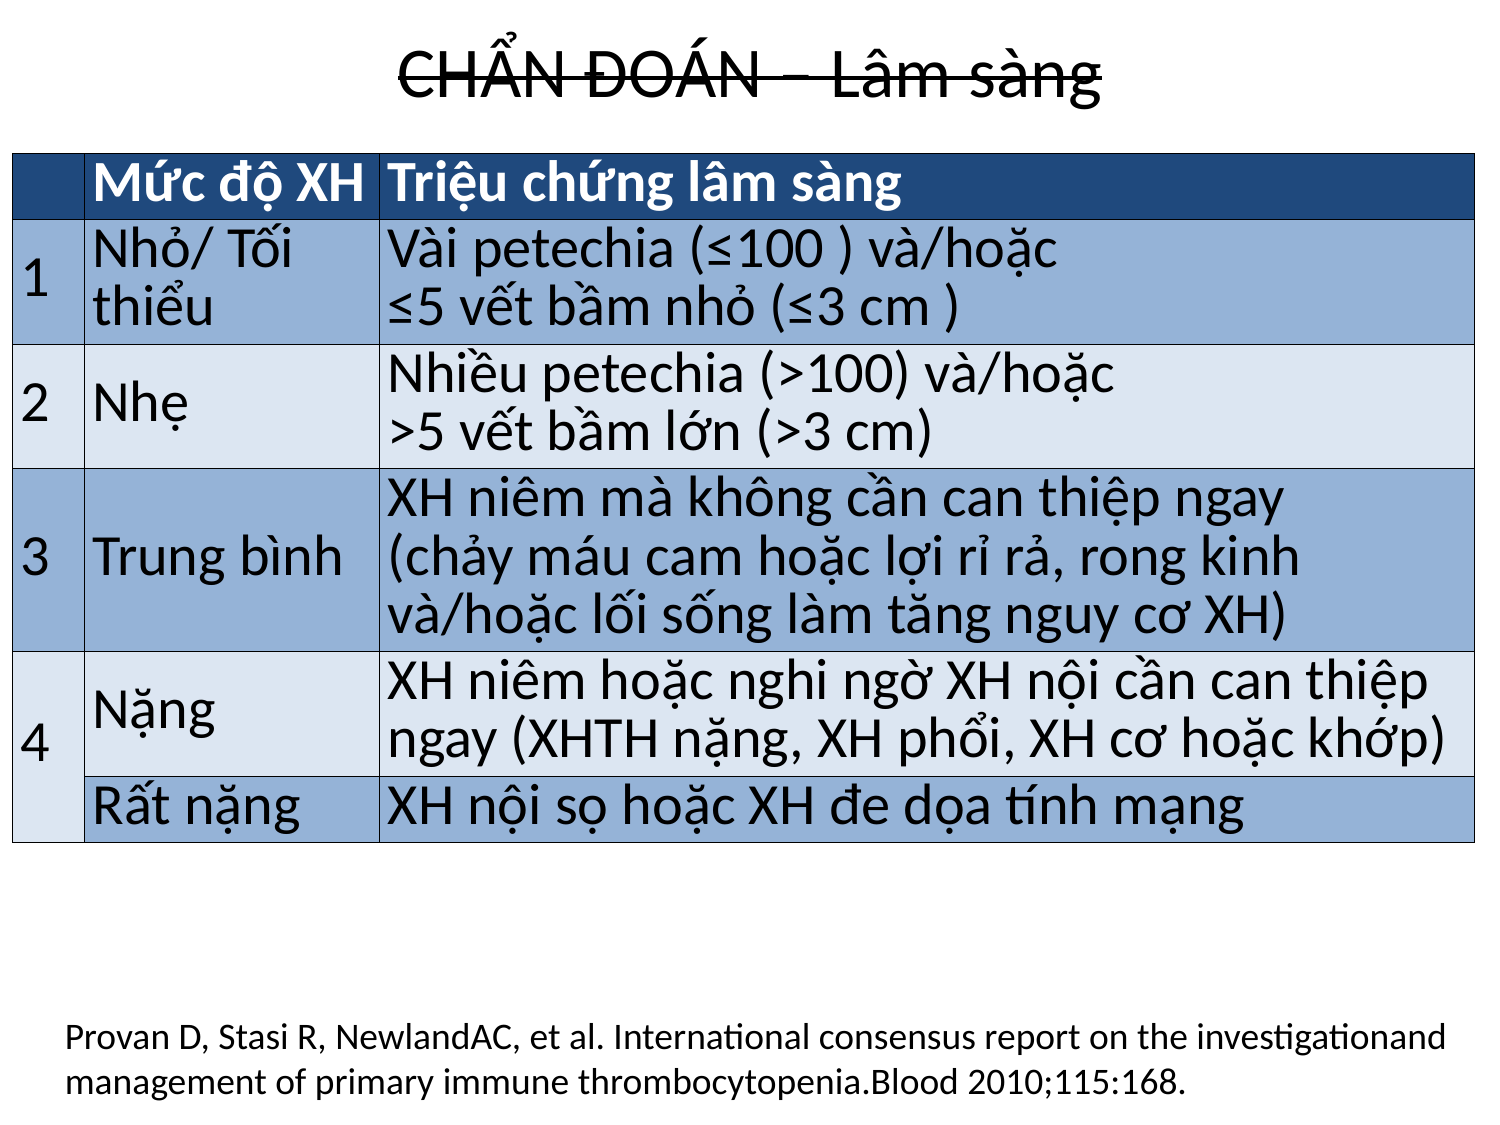

# CHẨN ĐOÁN – Lâm sàng
|  | Mức độ XH | Triệu chứng lâm sàng |
| --- | --- | --- |
| 1 | Nhỏ/ Tối thiểu | Vài petechia (≤100 ) và/hoặc ≤5 vết bầm nhỏ (≤3 cm ) |
| 2 | Nhẹ | Nhiều petechia (>100) và/hoặc >5 vết bầm lớn (>3 cm) |
| 3 | Trung bình | XH niêm mà không cần can thiệp ngay (chảy máu cam hoặc lợi rỉ rả, rong kinh và/hoặc lối sống làm tăng nguy cơ XH) |
| 4 | Nặng | XH niêm hoặc nghi ngờ XH nội cần can thiệp ngay (XHTH nặng, XH phổi, XH cơ hoặc khớp) |
|  | Rất nặng | XH nội sọ hoặc XH đe dọa tính mạng |
Provan D, Stasi R, NewlandAC, et al. International consensus report on the investigationand management of primary immune thrombocytopenia.Blood 2010;115:168.